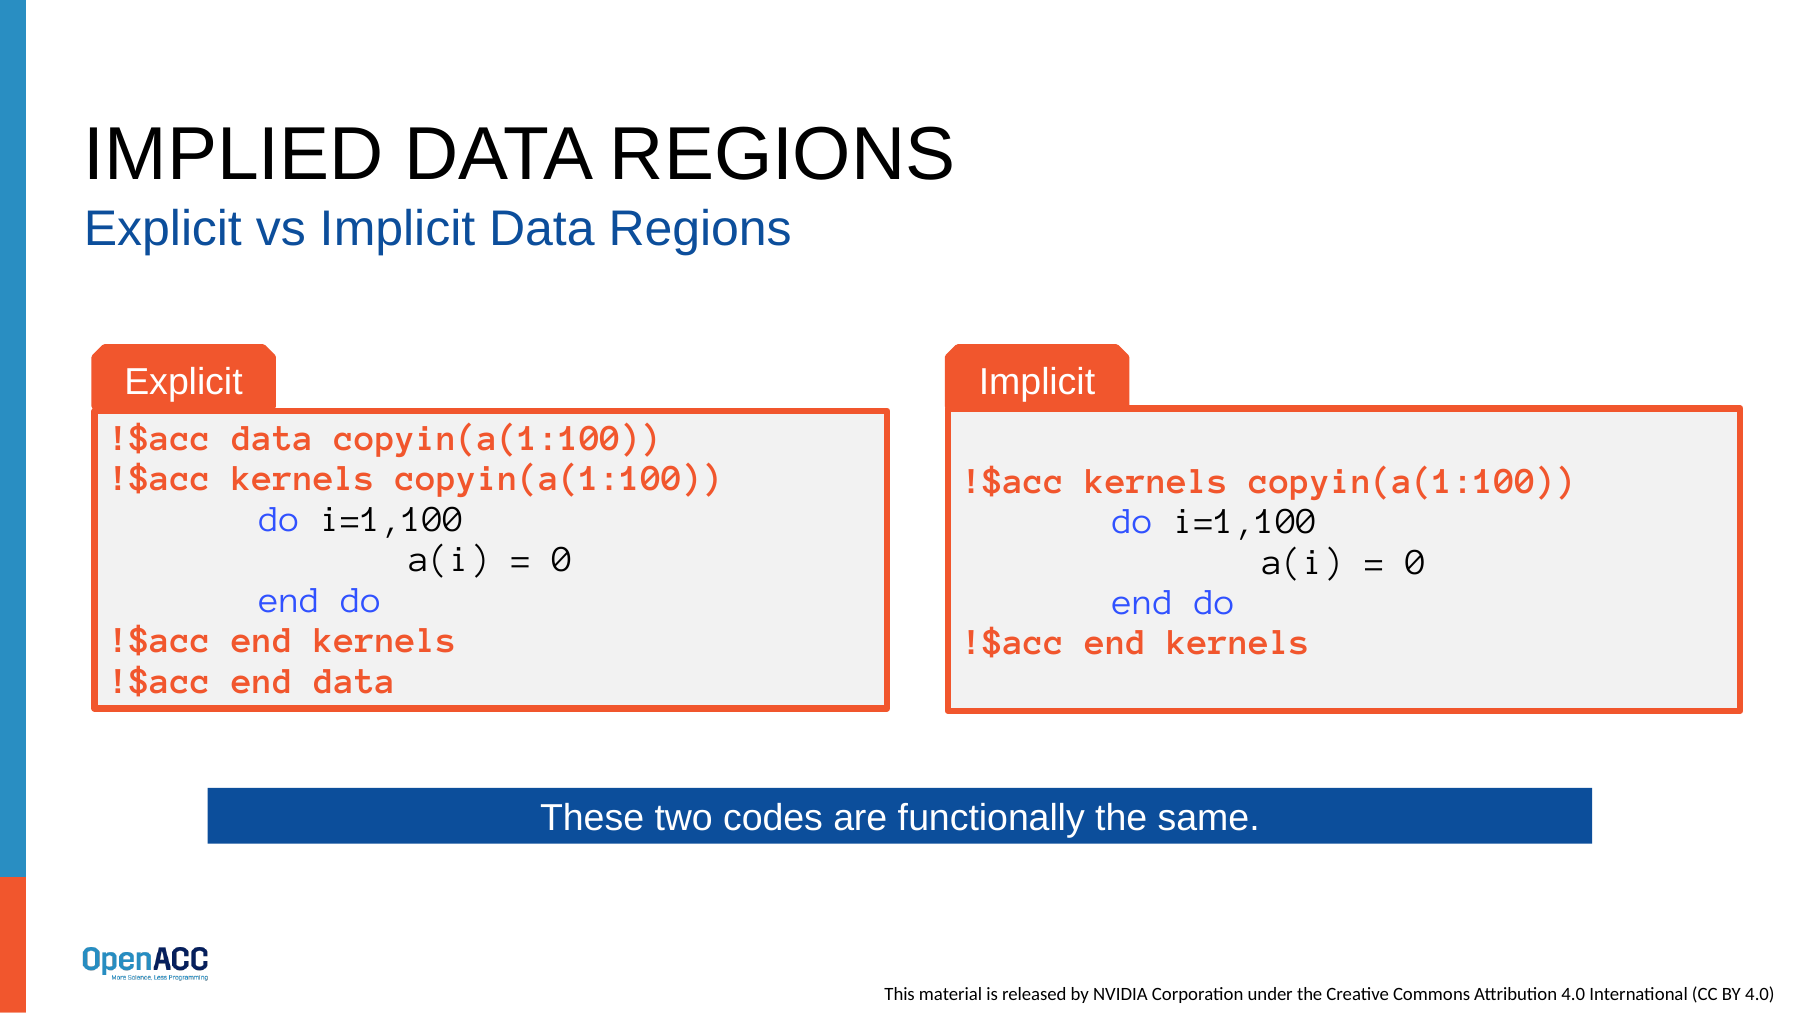

# Implied data regions
Explicit vs Implicit Data Regions
Explicit
Implicit
!$acc data copyin(a(1:100))
!$acc kernels copyin(a(1:100))
	do i=1,100
		a(i) = 0
	end do
!$acc end kernels
!$acc end data

!$acc kernels copyin(a(1:100))
	do i=1,100
		a(i) = 0
	end do
!$acc end kernels

These two codes are functionally the same.